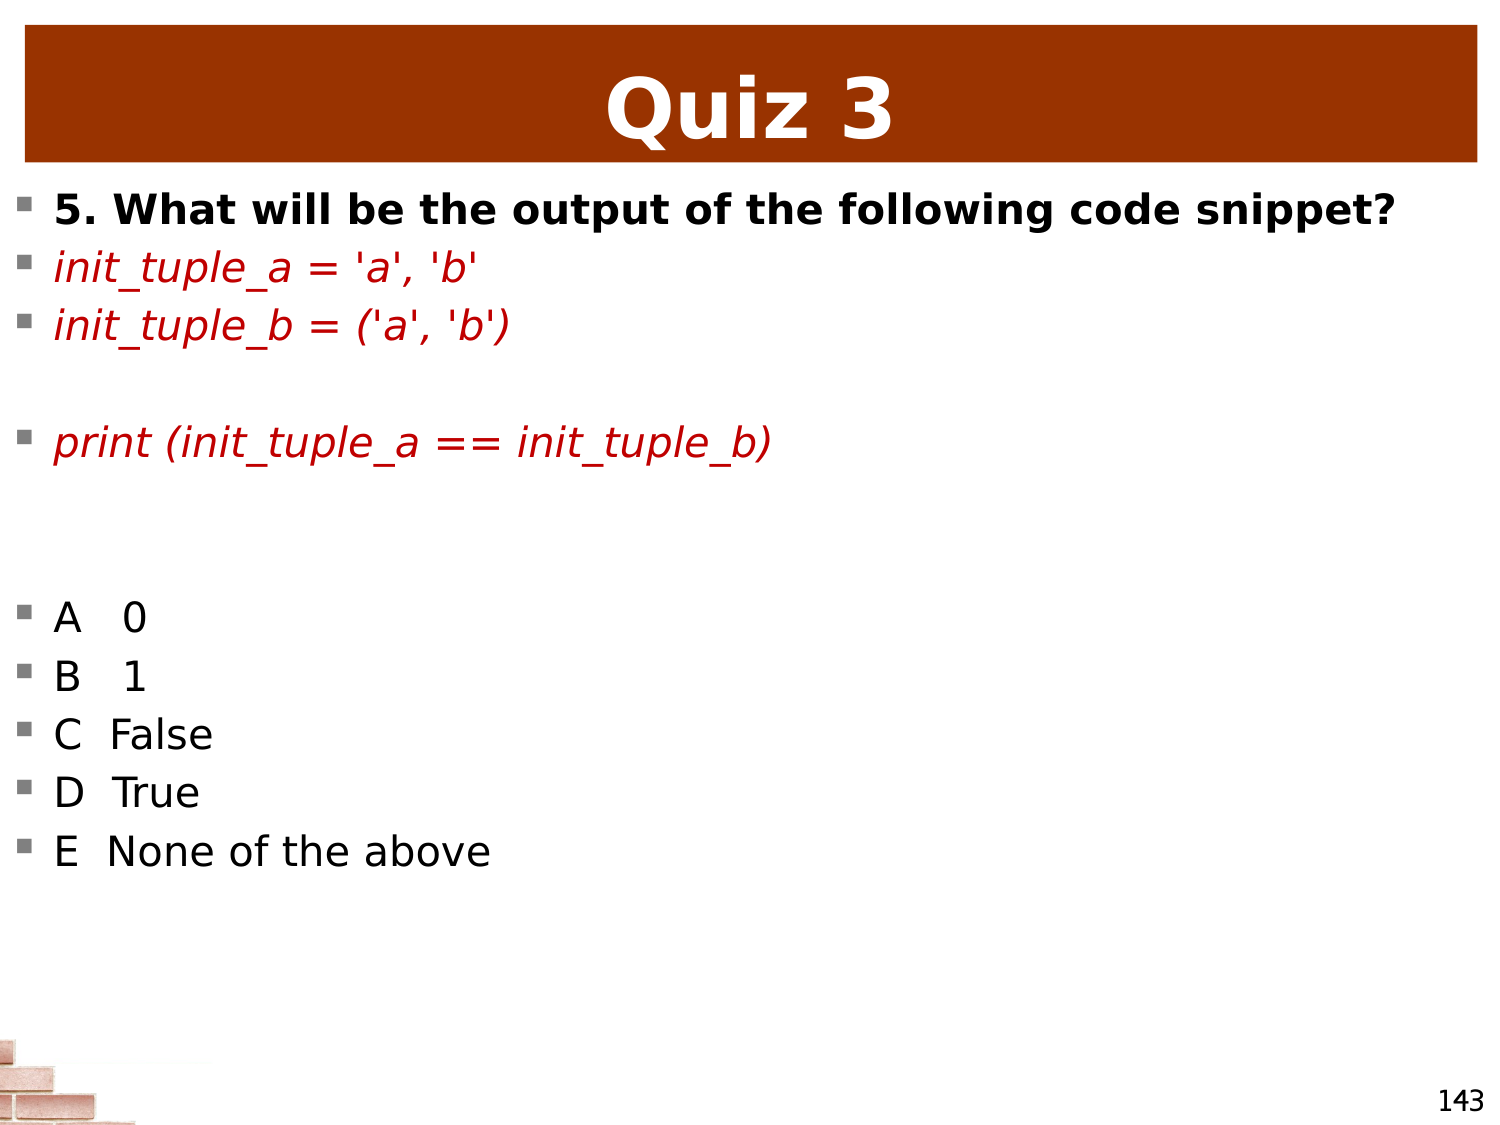

# Quiz 3
5. What will be the output of the following code snippet?
init_tuple_a = 'a', 'b'
init_tuple_b = ('a', 'b')

print (init_tuple_a == init_tuple_b)

A   0
B   1
C  False
D  True
E  None of the above

143